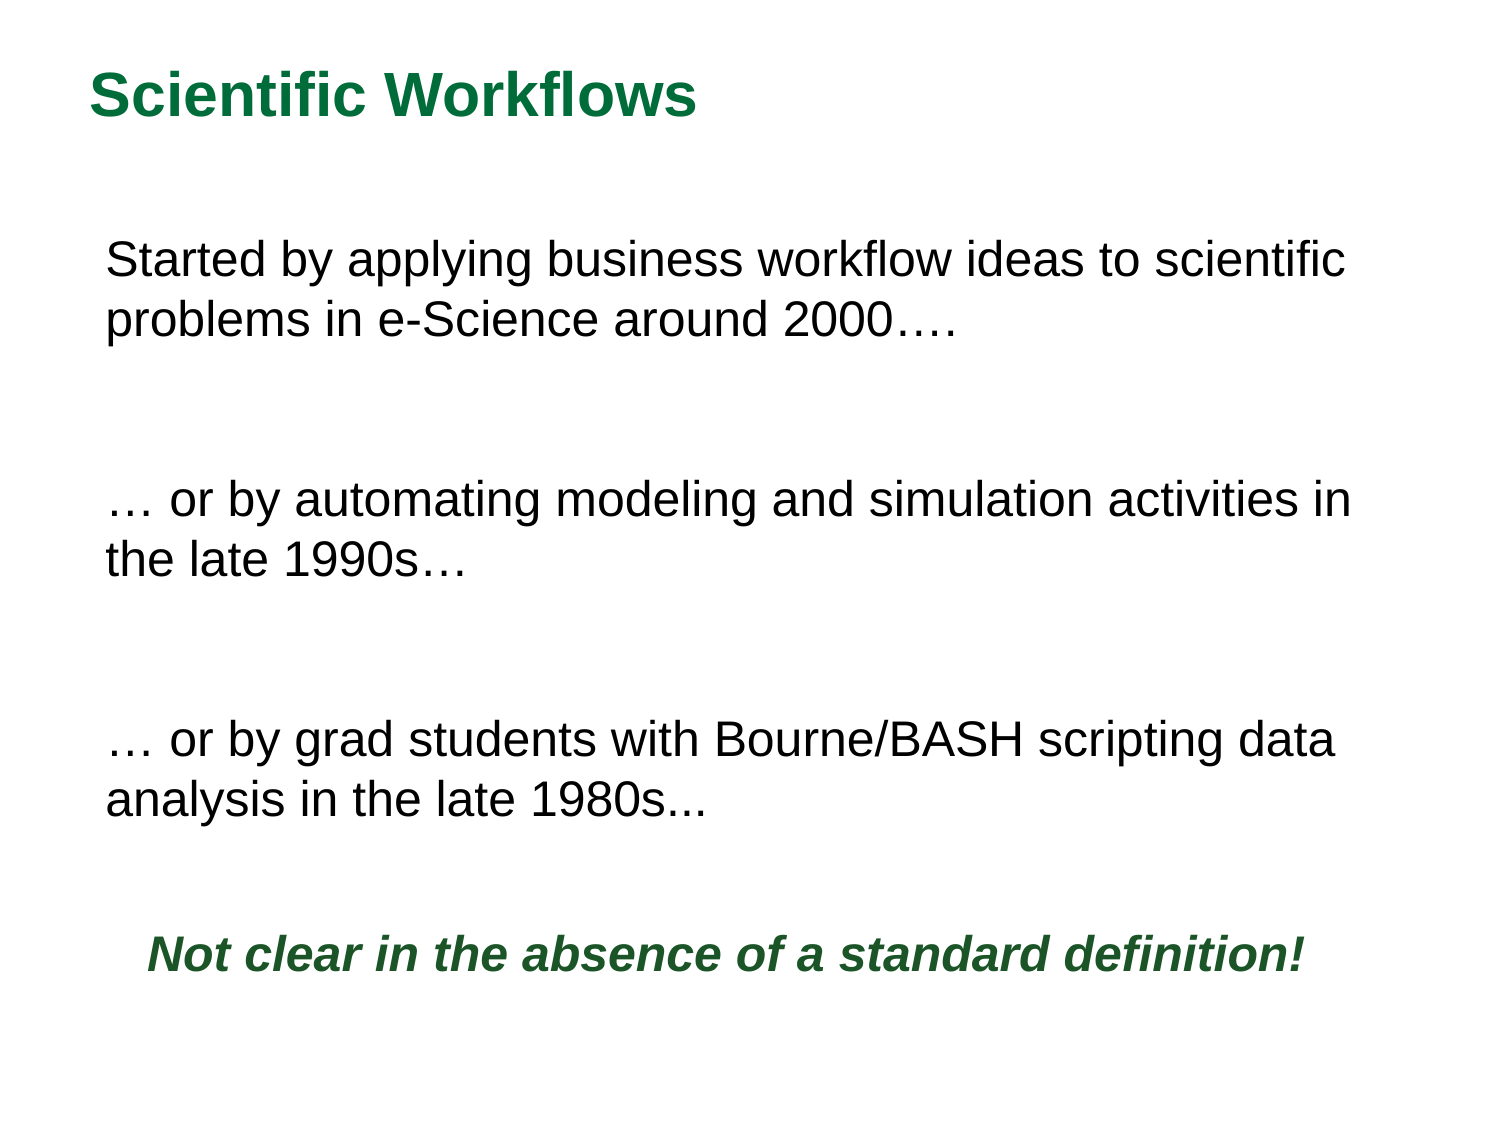

Scientific Workflows
Started by applying business workflow ideas to scientific problems in e-Science around 2000….

… or by automating modeling and simulation activities in the late 1990s…

… or by grad students with Bourne/BASH scripting data analysis in the late 1980s...
Not clear in the absence of a standard definition!